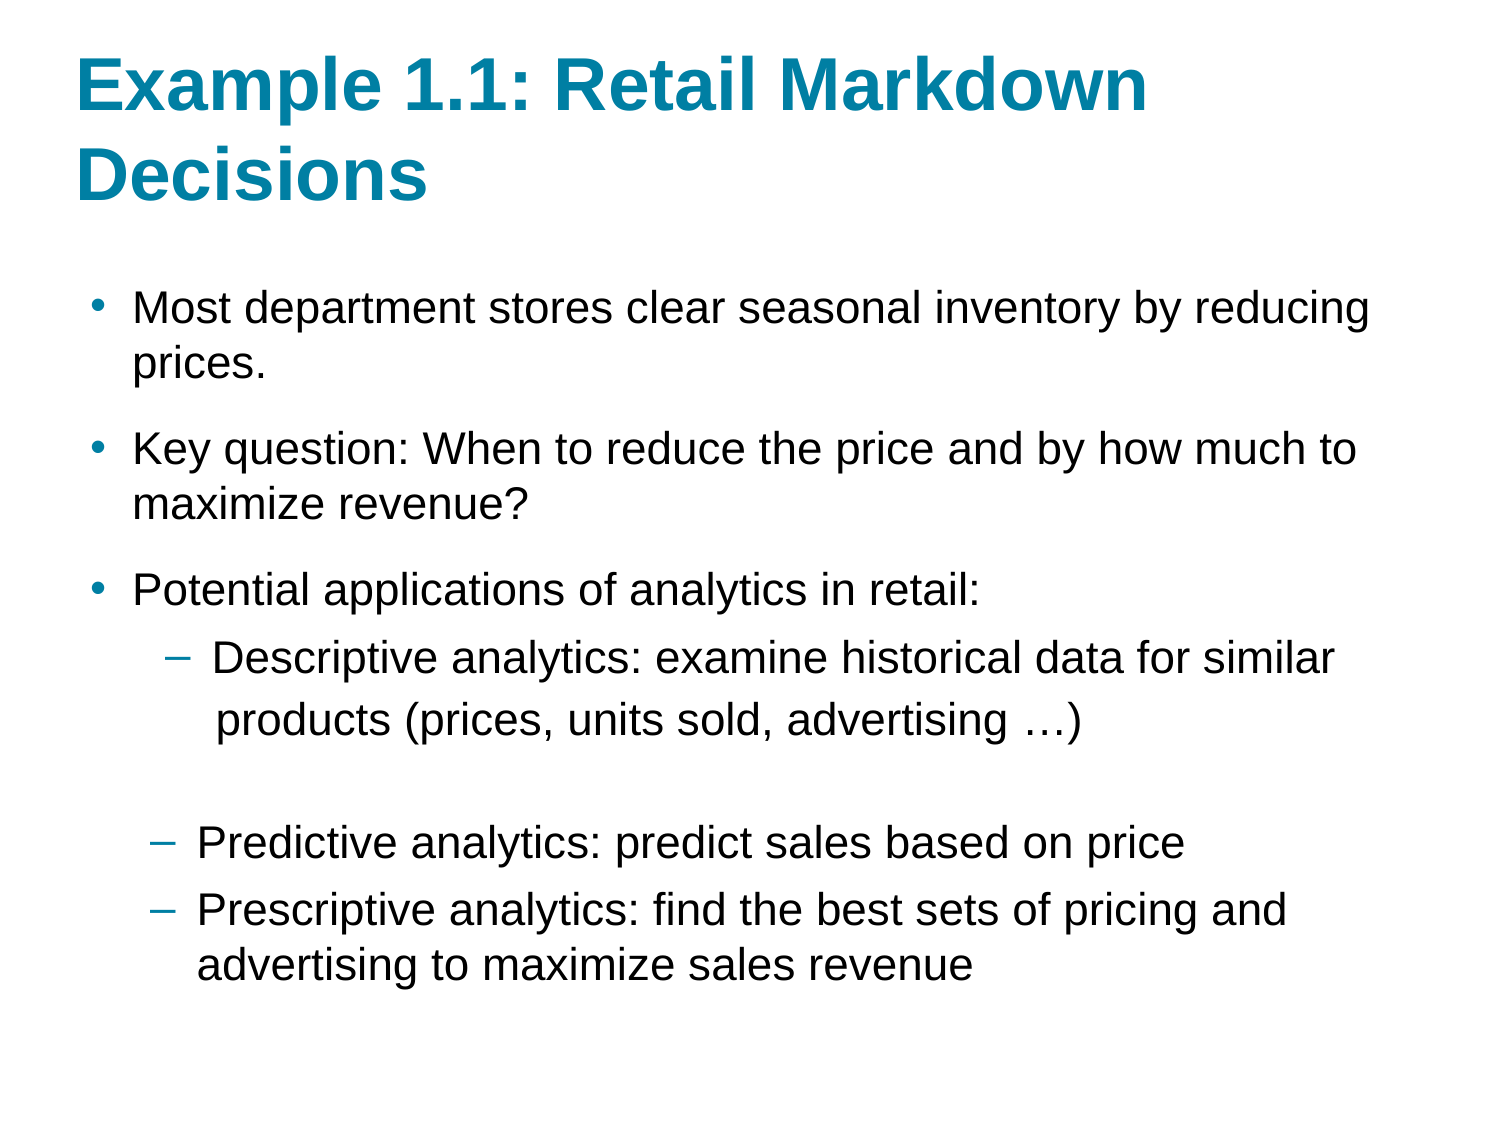

9/1/2021
14
# Example 1.1: Retail Markdown Decisions
Most department stores clear seasonal inventory by reducing prices.
Key question: When to reduce the price and by how much to maximize revenue?
Potential applications of analytics in retail:
Descriptive analytics: examine historical data for similar
products (prices, units sold, advertising …)
Predictive analytics: predict sales based on price
Prescriptive analytics: find the best sets of pricing and advertising to maximize sales revenue